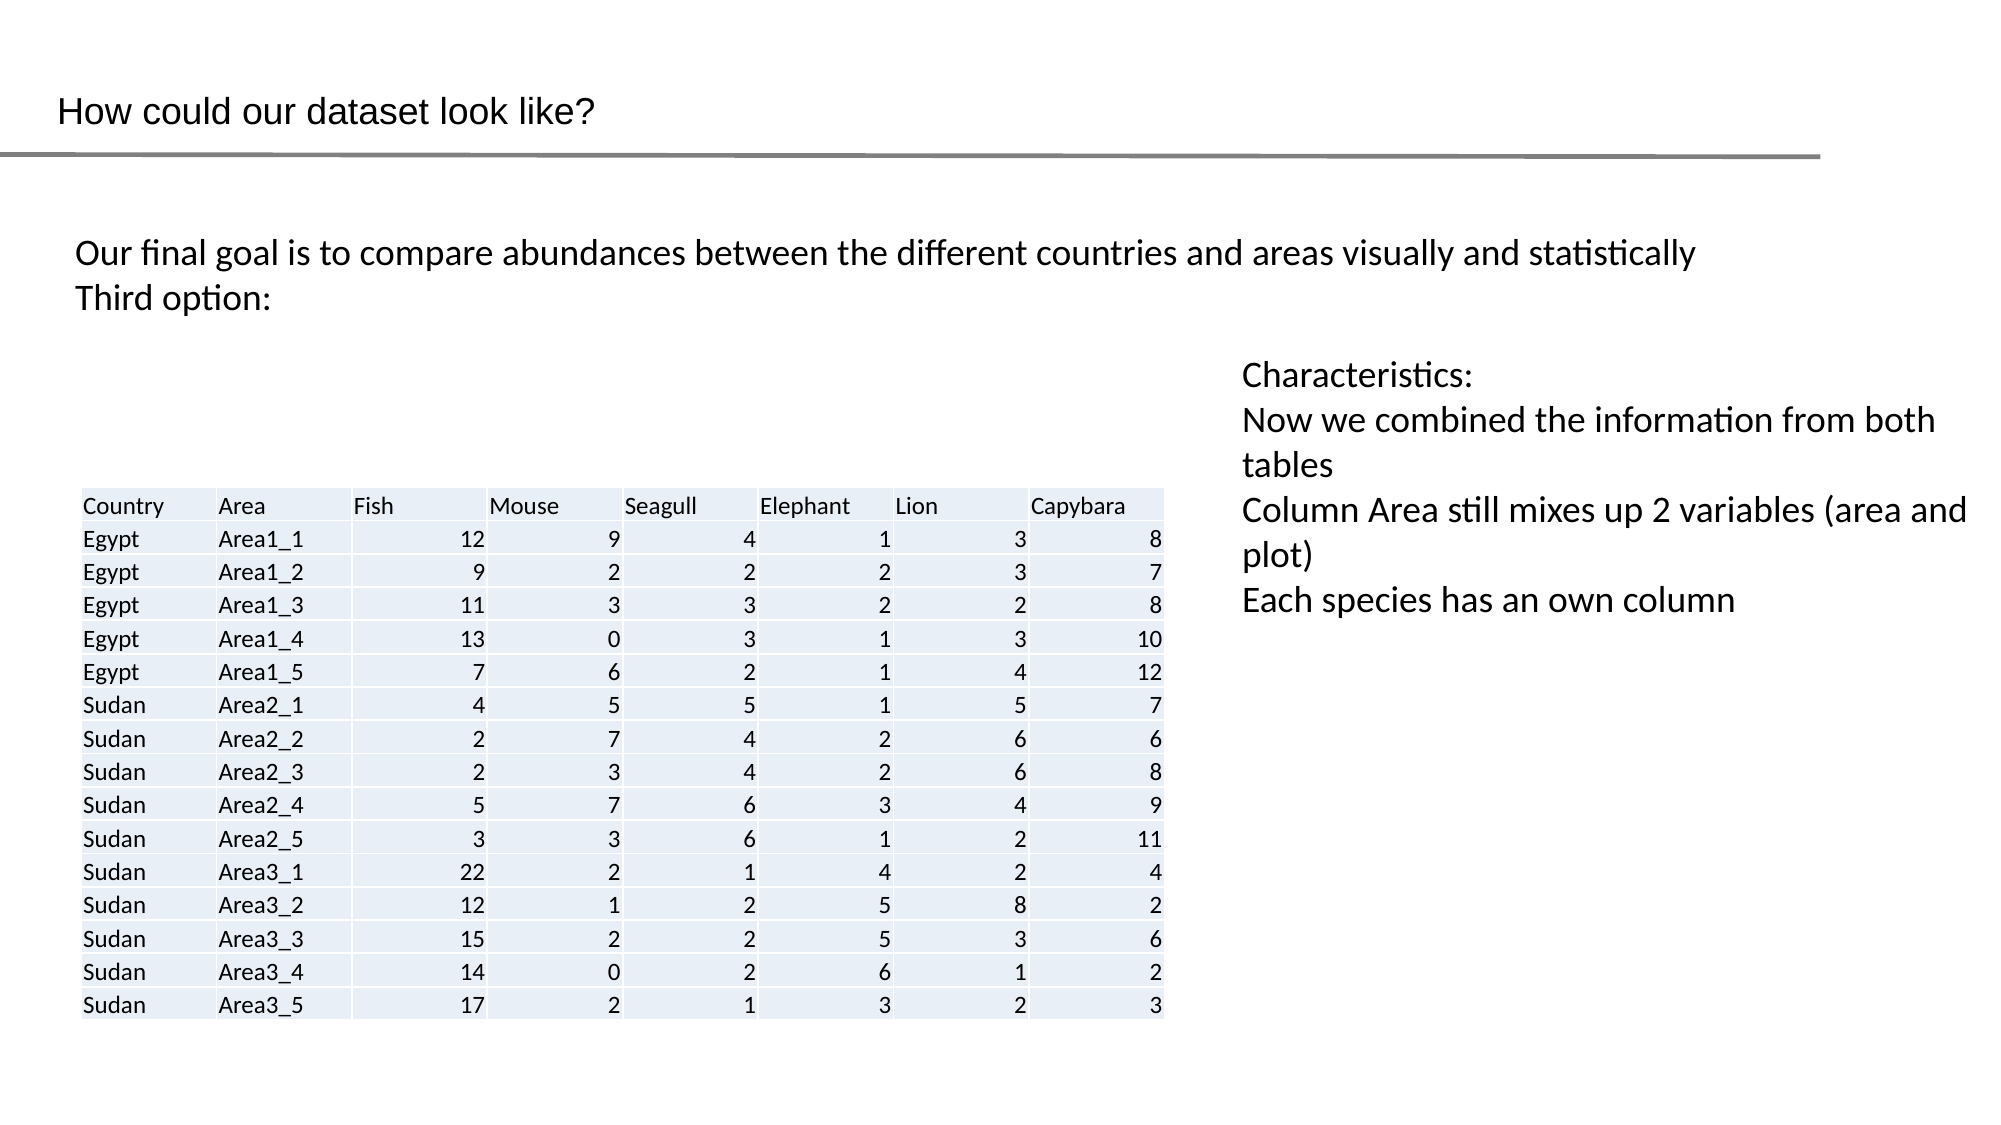

How could our dataset look like?
Our final goal is to compare abundances between the different countries and areas visually and statistically
Third option:
Characteristics:
Now we combined the information from both tables
Column Area still mixes up 2 variables (area and plot)
Each species has an own column

| Country | Area | Fish | Mouse | Seagull | Elephant | Lion | Capybara |
| --- | --- | --- | --- | --- | --- | --- | --- |
| Egypt | Area1\_1 | 12 | 9 | 4 | 1 | 3 | 8 |
| Egypt | Area1\_2 | 9 | 2 | 2 | 2 | 3 | 7 |
| Egypt | Area1\_3 | 11 | 3 | 3 | 2 | 2 | 8 |
| Egypt | Area1\_4 | 13 | 0 | 3 | 1 | 3 | 10 |
| Egypt | Area1\_5 | 7 | 6 | 2 | 1 | 4 | 12 |
| Sudan | Area2\_1 | 4 | 5 | 5 | 1 | 5 | 7 |
| Sudan | Area2\_2 | 2 | 7 | 4 | 2 | 6 | 6 |
| Sudan | Area2\_3 | 2 | 3 | 4 | 2 | 6 | 8 |
| Sudan | Area2\_4 | 5 | 7 | 6 | 3 | 4 | 9 |
| Sudan | Area2\_5 | 3 | 3 | 6 | 1 | 2 | 11 |
| Sudan | Area3\_1 | 22 | 2 | 1 | 4 | 2 | 4 |
| Sudan | Area3\_2 | 12 | 1 | 2 | 5 | 8 | 2 |
| Sudan | Area3\_3 | 15 | 2 | 2 | 5 | 3 | 6 |
| Sudan | Area3\_4 | 14 | 0 | 2 | 6 | 1 | 2 |
| Sudan | Area3\_5 | 17 | 2 | 1 | 3 | 2 | 3 |